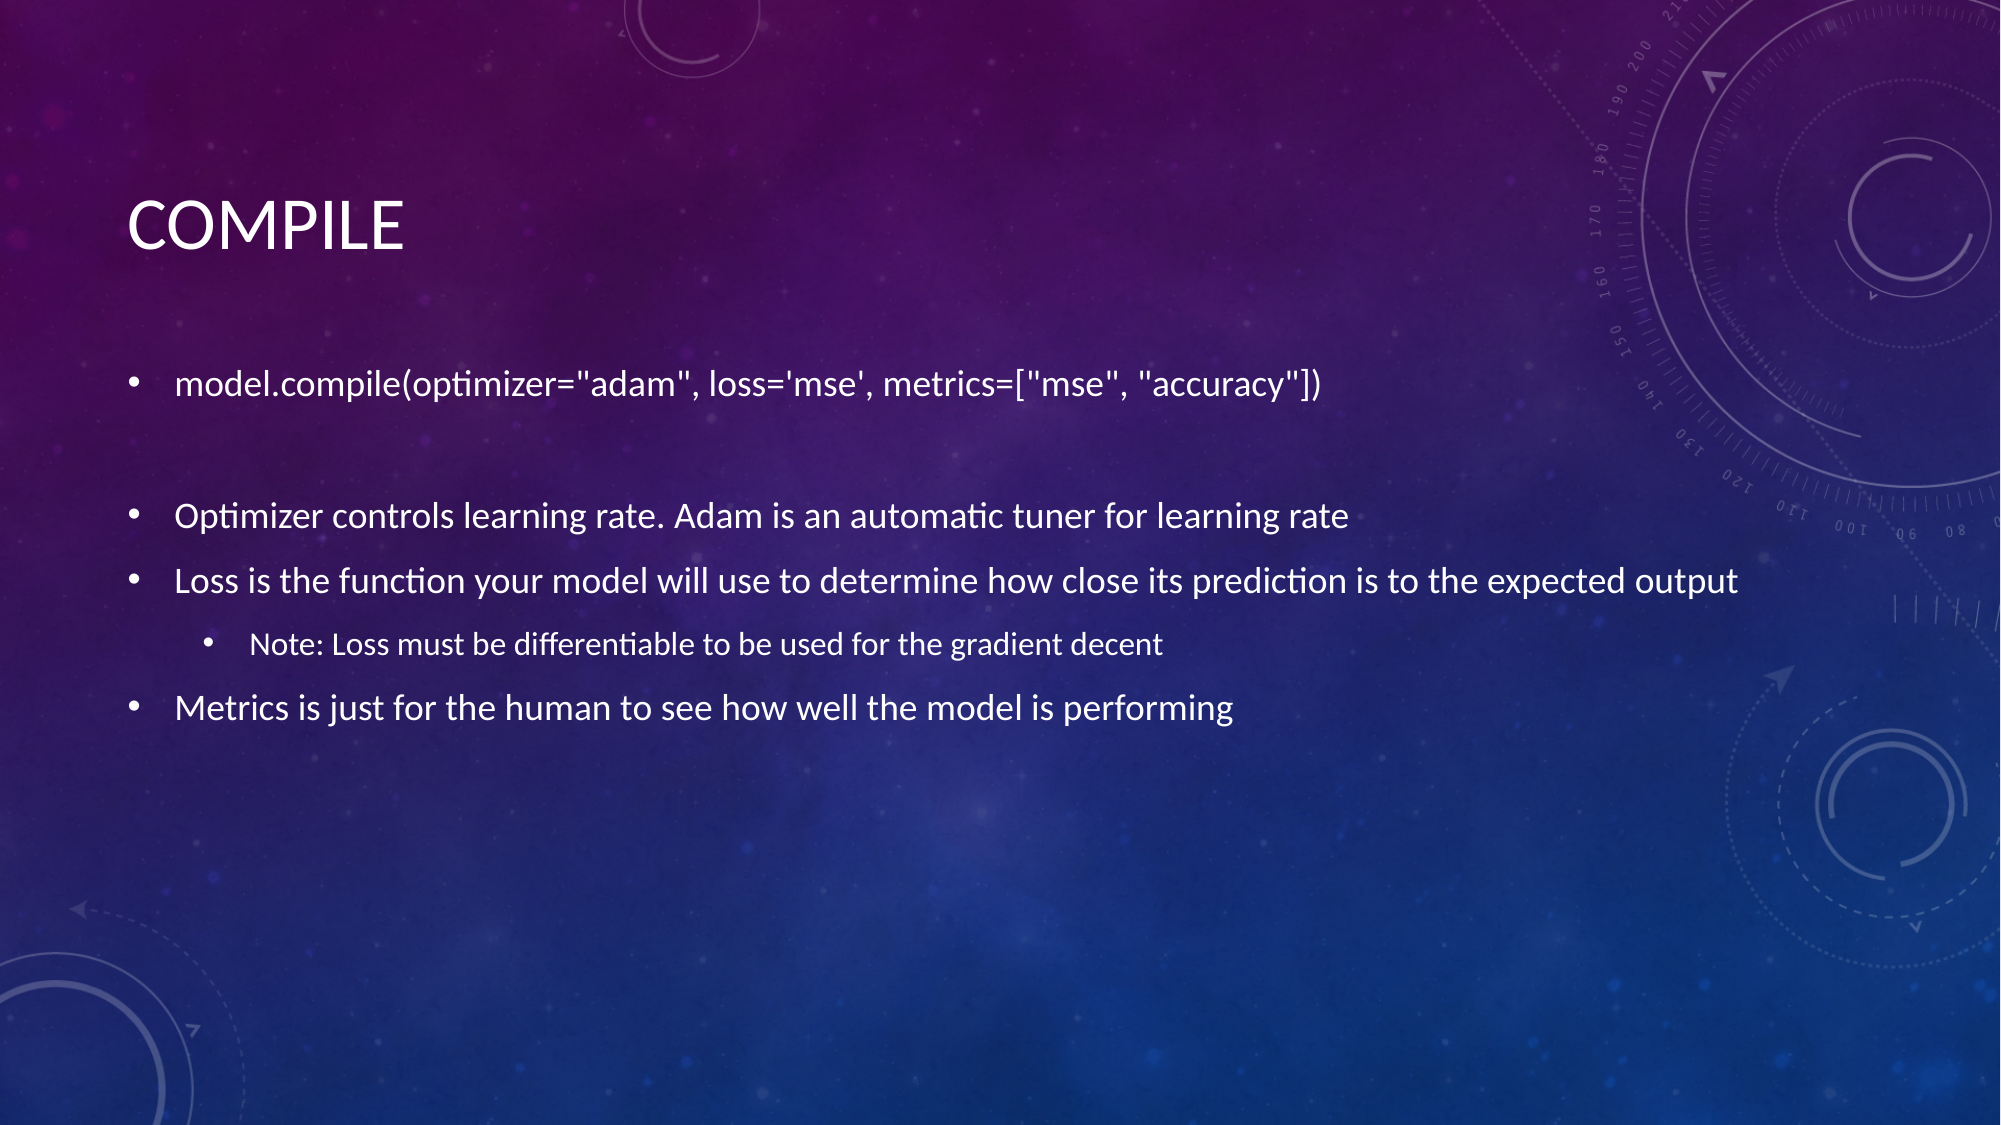

# Compile
model.compile(optimizer="adam", loss='mse', metrics=["mse", "accuracy"])

Optimizer controls learning rate. Adam is an automatic tuner for learning rate
Loss is the function your model will use to determine how close its prediction is to the expected output
Note: Loss must be differentiable to be used for the gradient decent
Metrics is just for the human to see how well the model is performing